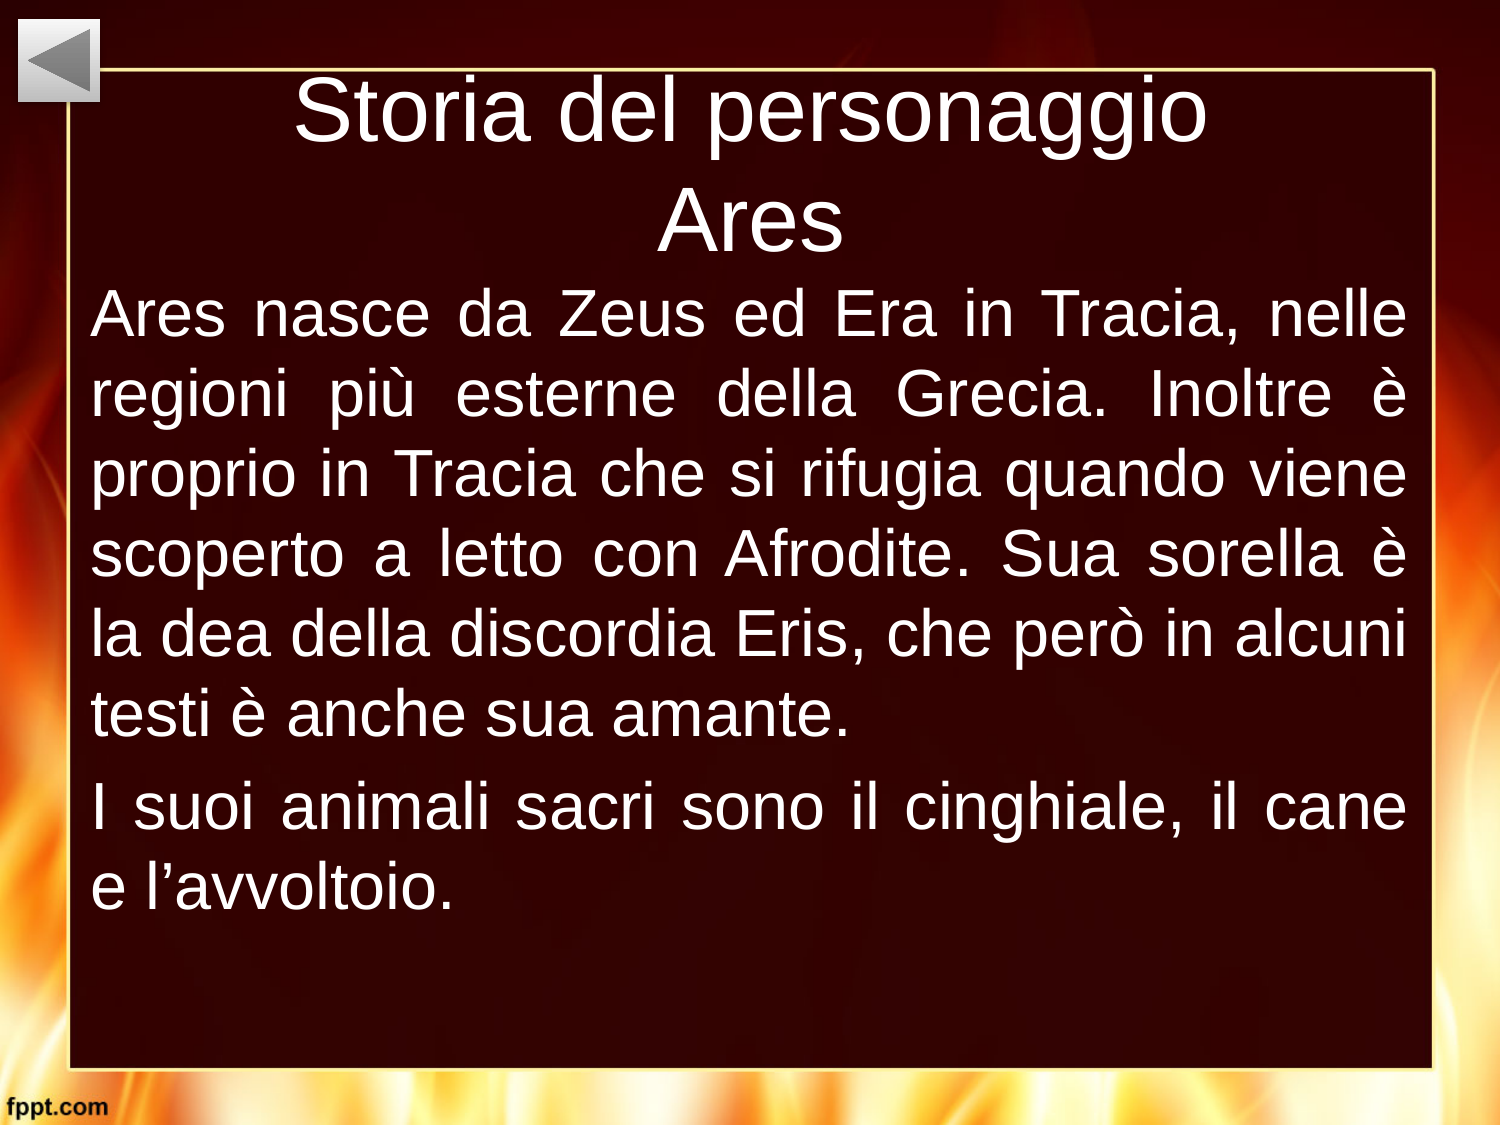

# Storia del personaggio Ares
Ares nasce da Zeus ed Era in Tracia, nelle regioni più esterne della Grecia. Inoltre è proprio in Tracia che si rifugia quando viene scoperto a letto con Afrodite. Sua sorella è la dea della discordia Eris, che però in alcuni testi è anche sua amante.
I suoi animali sacri sono il cinghiale, il cane e l’avvoltoio.